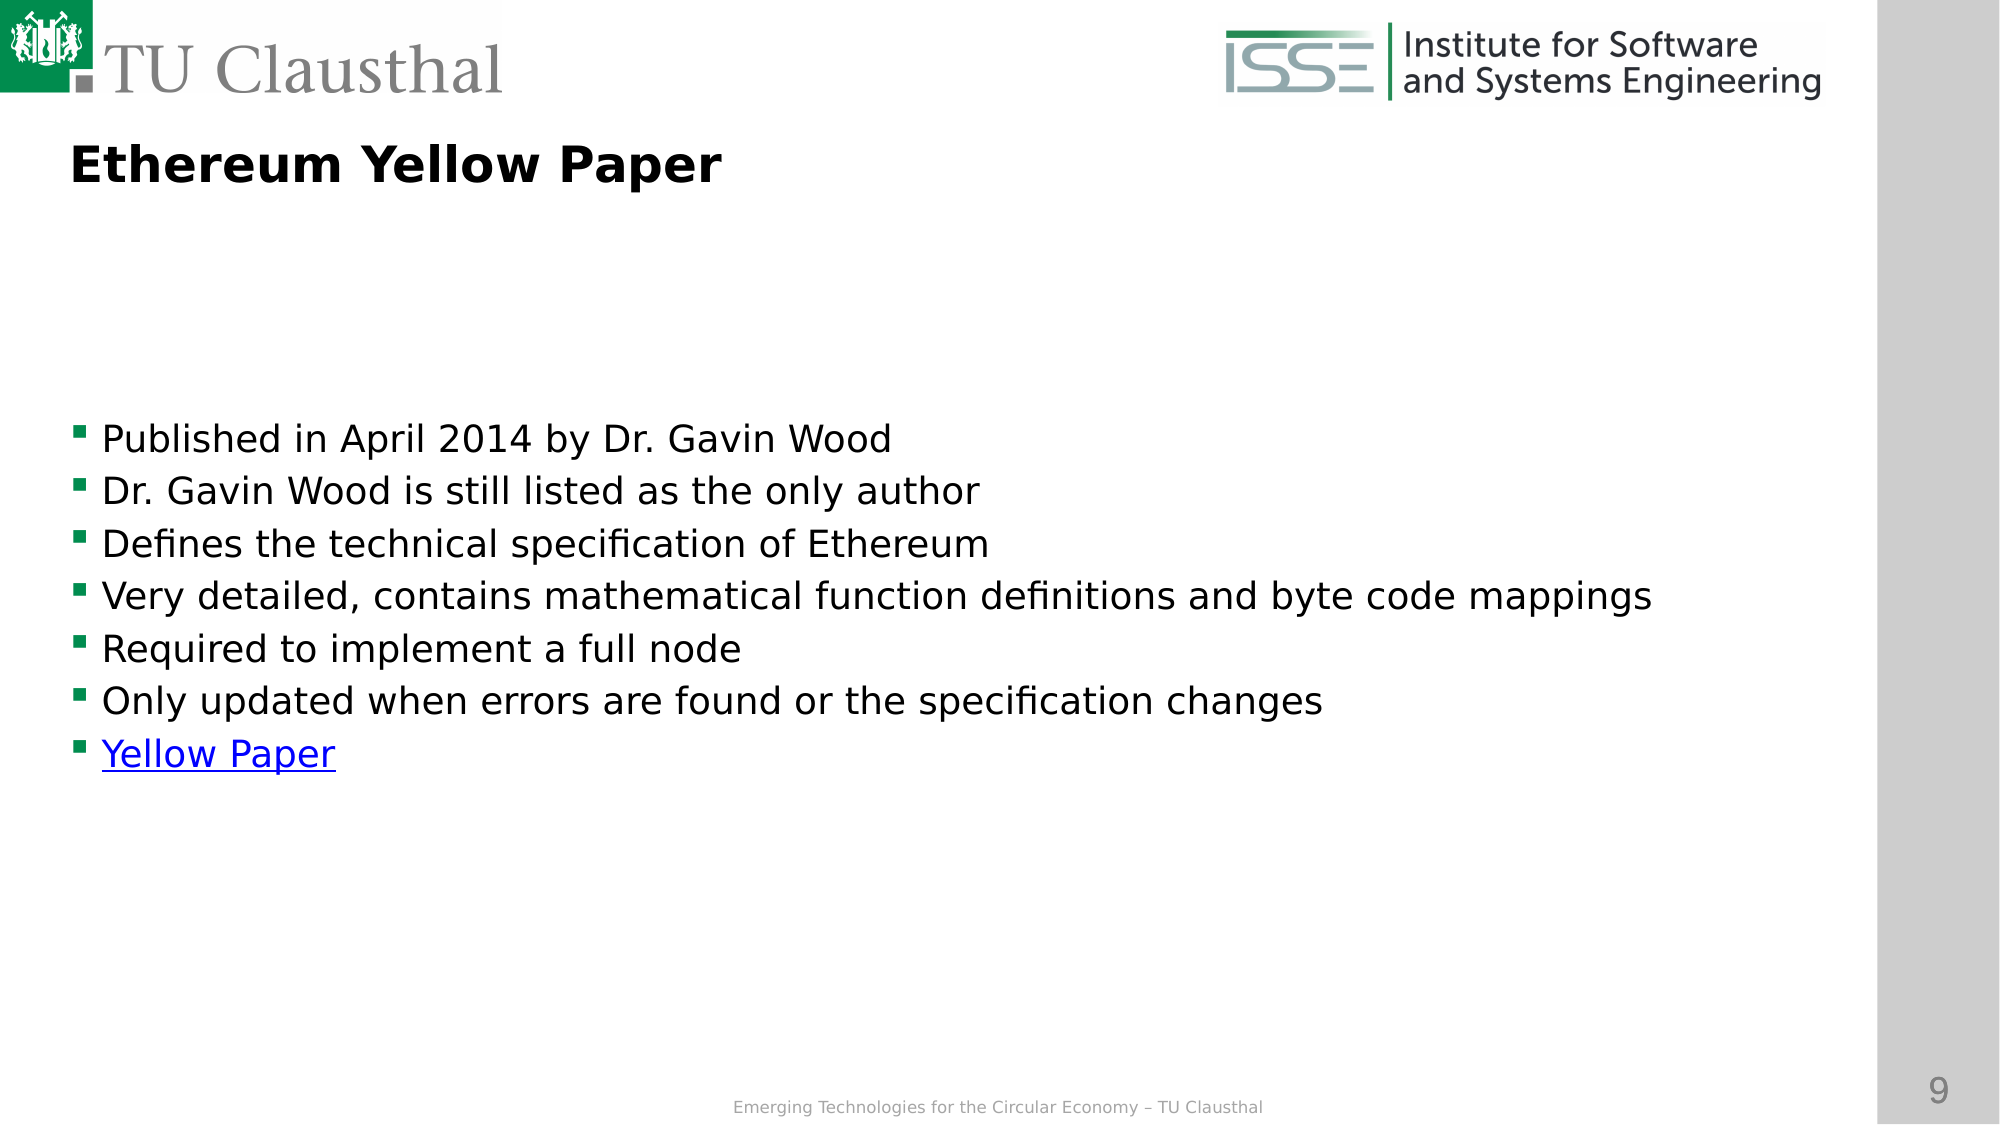

Ethereum Yellow Paper
Published in April 2014 by Dr. Gavin Wood
Dr. Gavin Wood is still listed as the only author
Defines the technical specification of Ethereum
Very detailed, contains mathematical function definitions and byte code mappings
Required to implement a full node
Only updated when errors are found or the specification changes
Yellow Paper